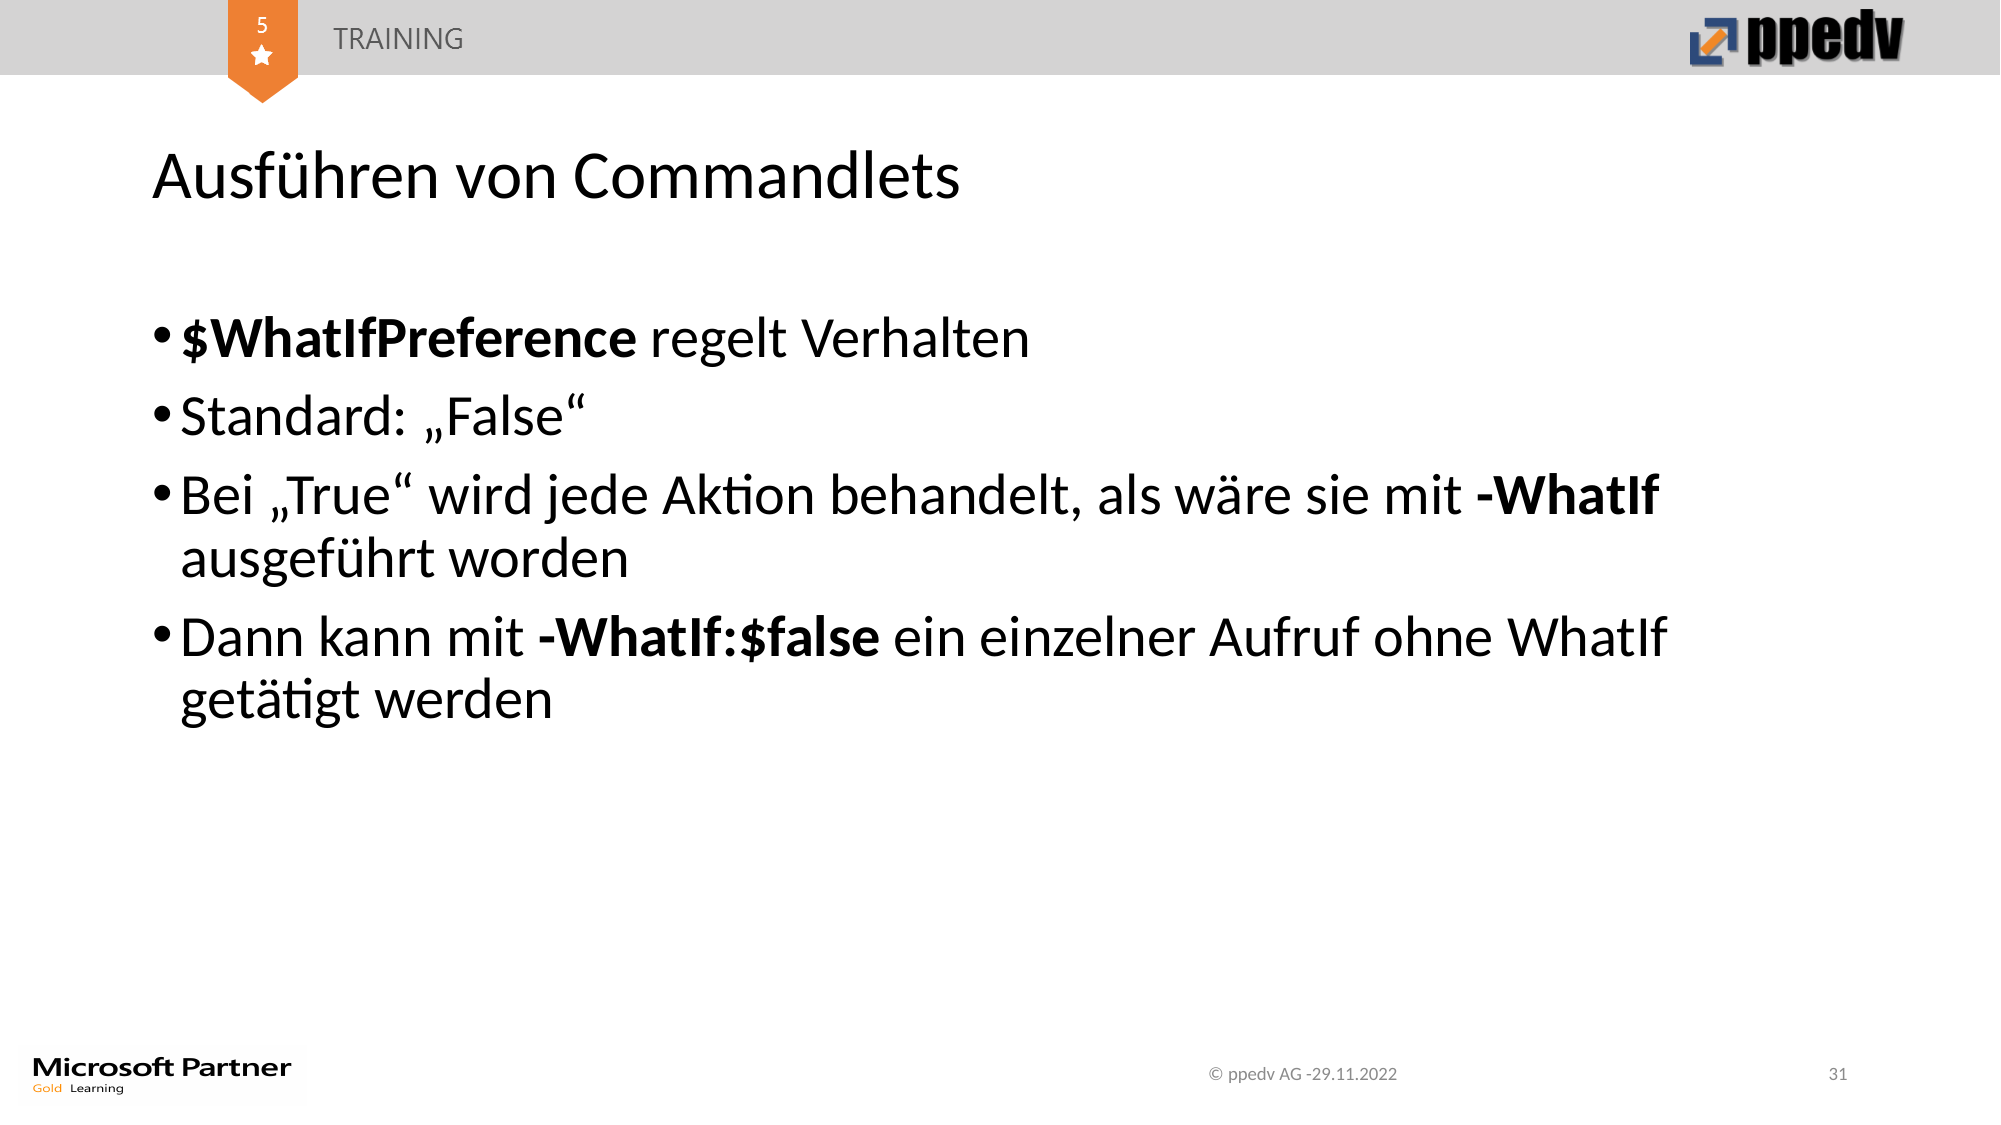

# Ausführen von Commandlets
$WhatIfPreference regelt Verhalten
Standard: „False“
Bei „True“ wird jede Aktion behandelt, als wäre sie mit -WhatIf ausgeführt worden
Dann kann mit -WhatIf:$false ein einzelner Aufruf ohne WhatIf getätigt werden
© ppedv AG -29.11.2022
31